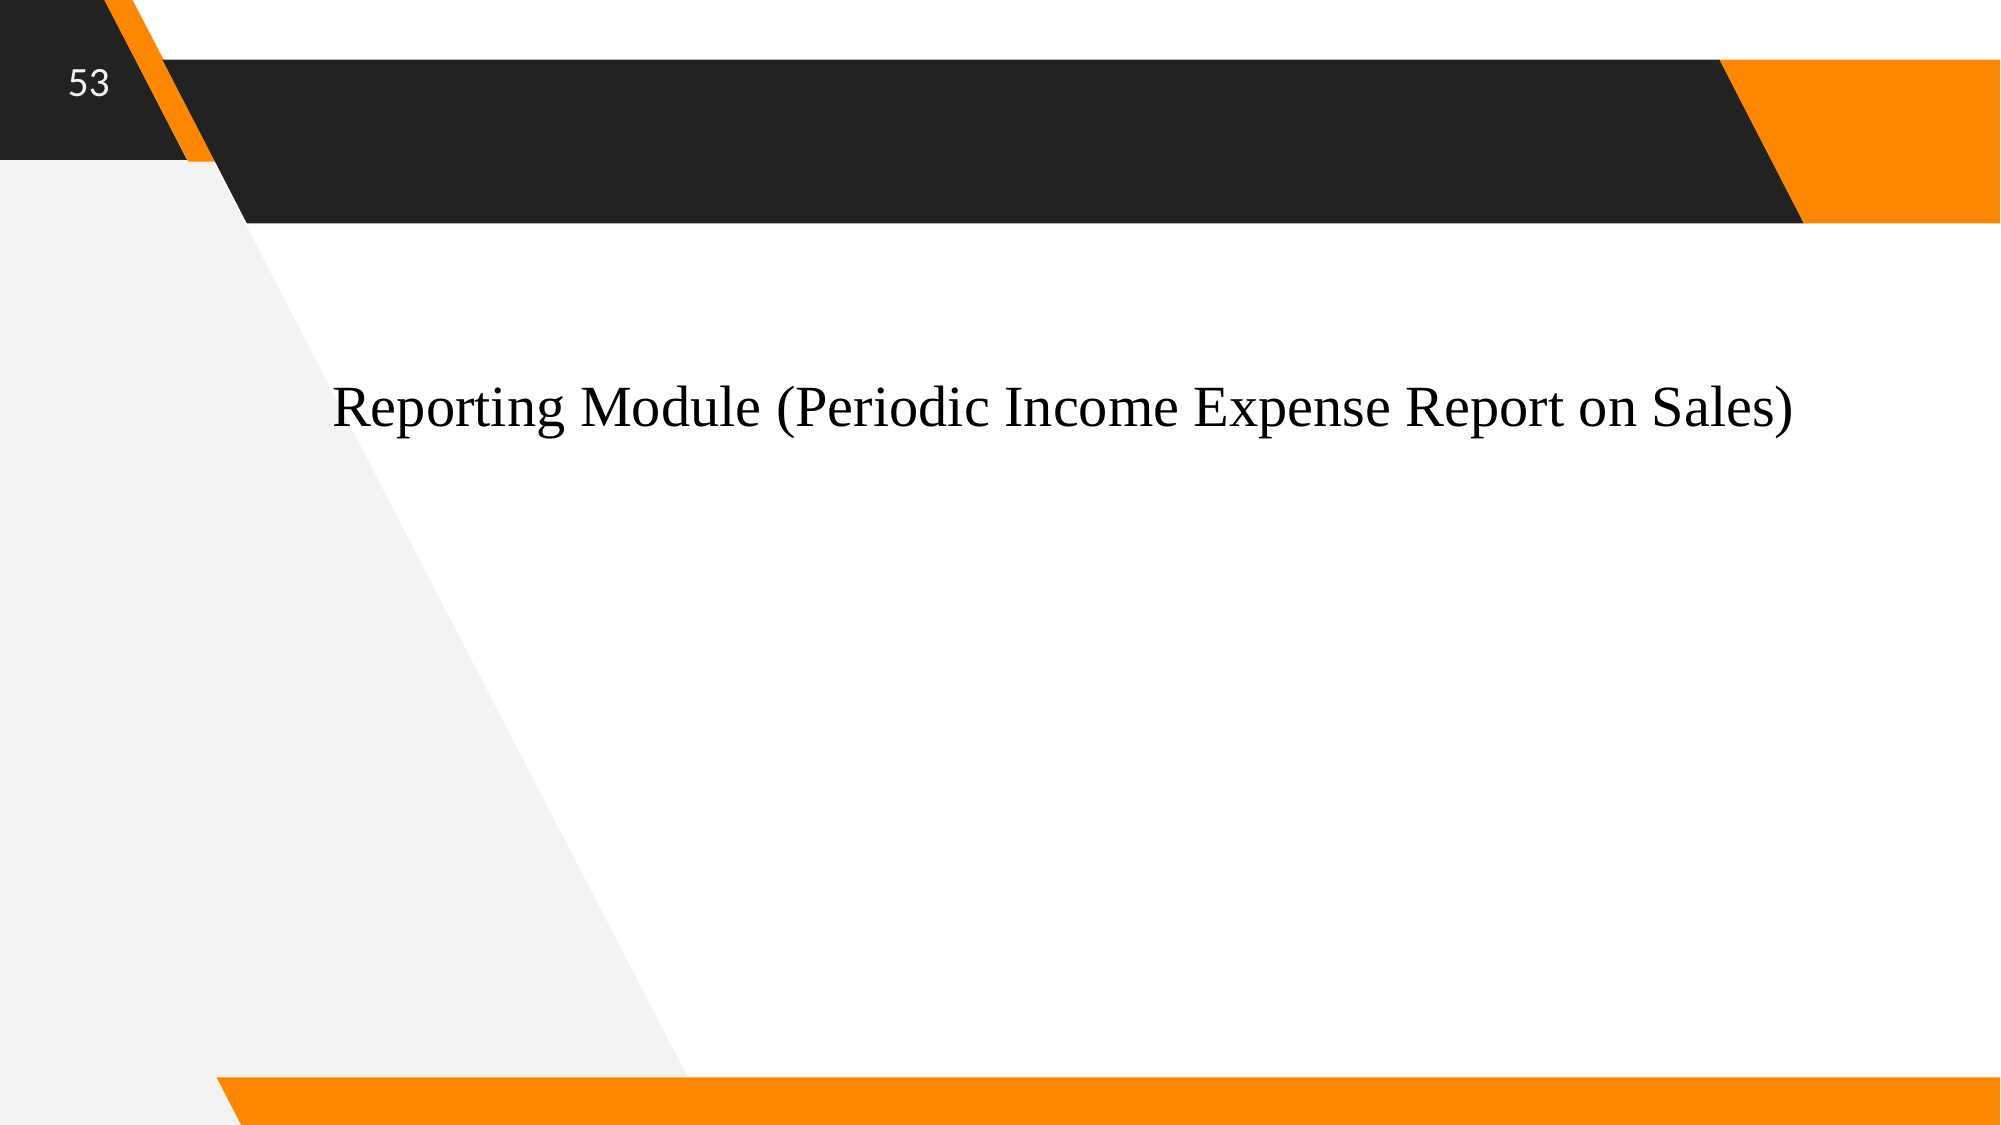

53
Reporting Module (Periodic Income Expense Report on Sales)